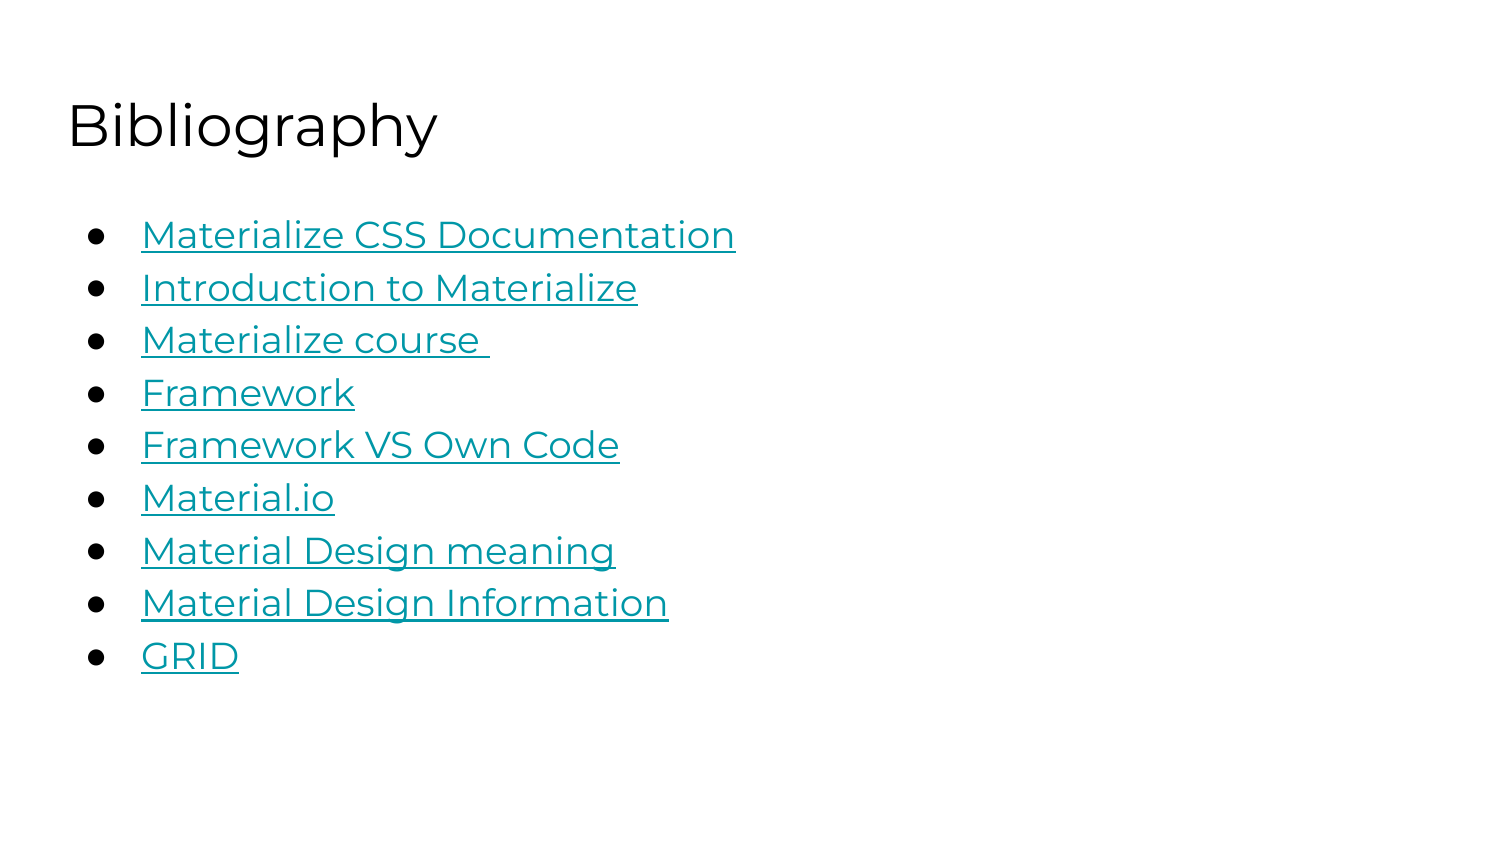

# Bibliography
Materialize CSS Documentation
Introduction to Materialize
Materialize course
Framework
Framework VS Own Code
Material.io
Material Design meaning
Material Design Information
GRID